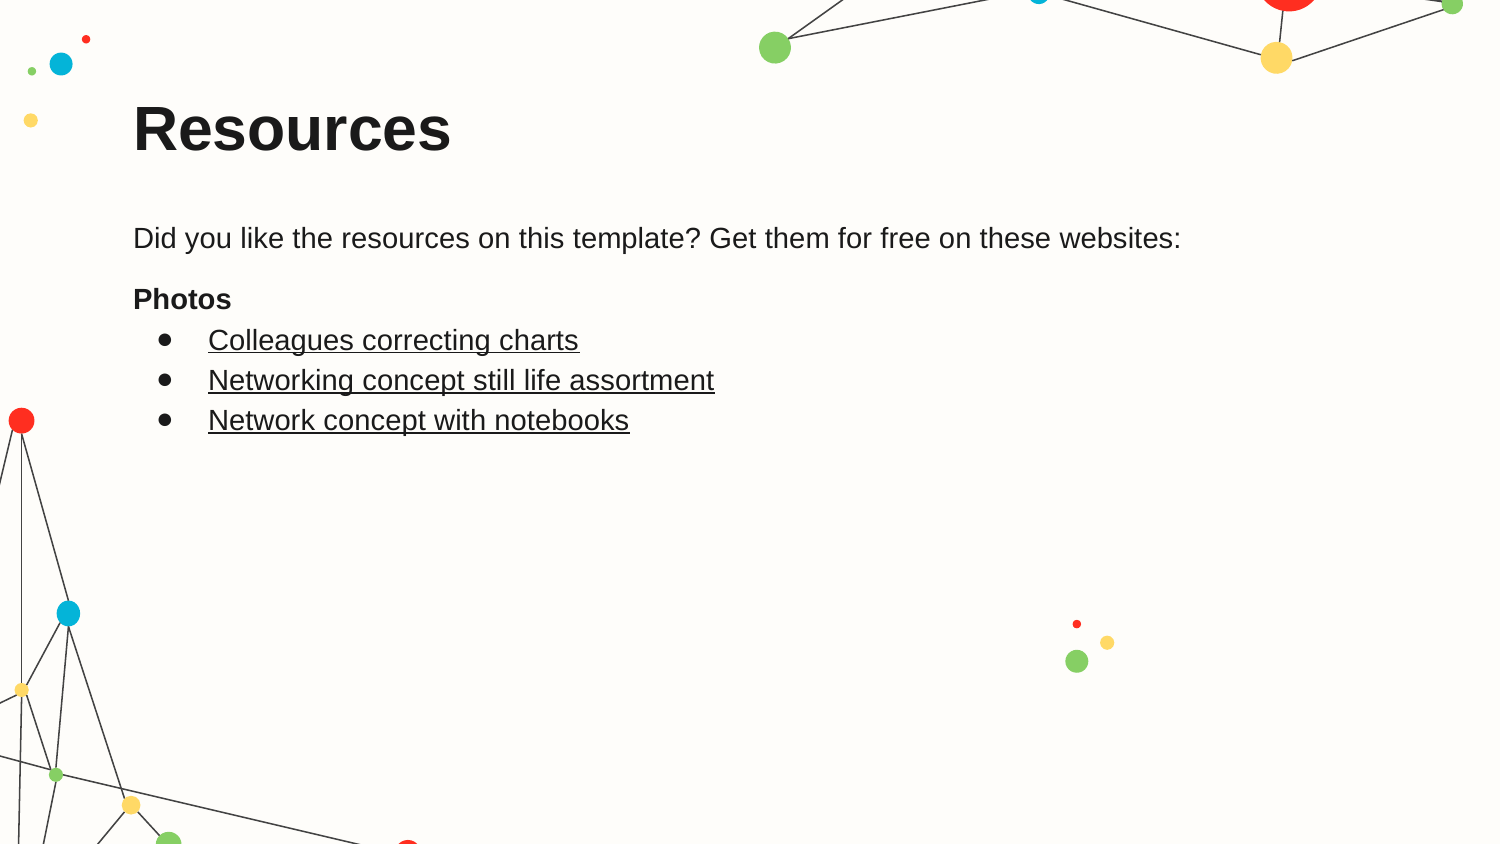

# Resources
Did you like the resources on this template? Get them for free on these websites:
Photos
Colleagues correcting charts
Networking concept still life assortment
Network concept with notebooks